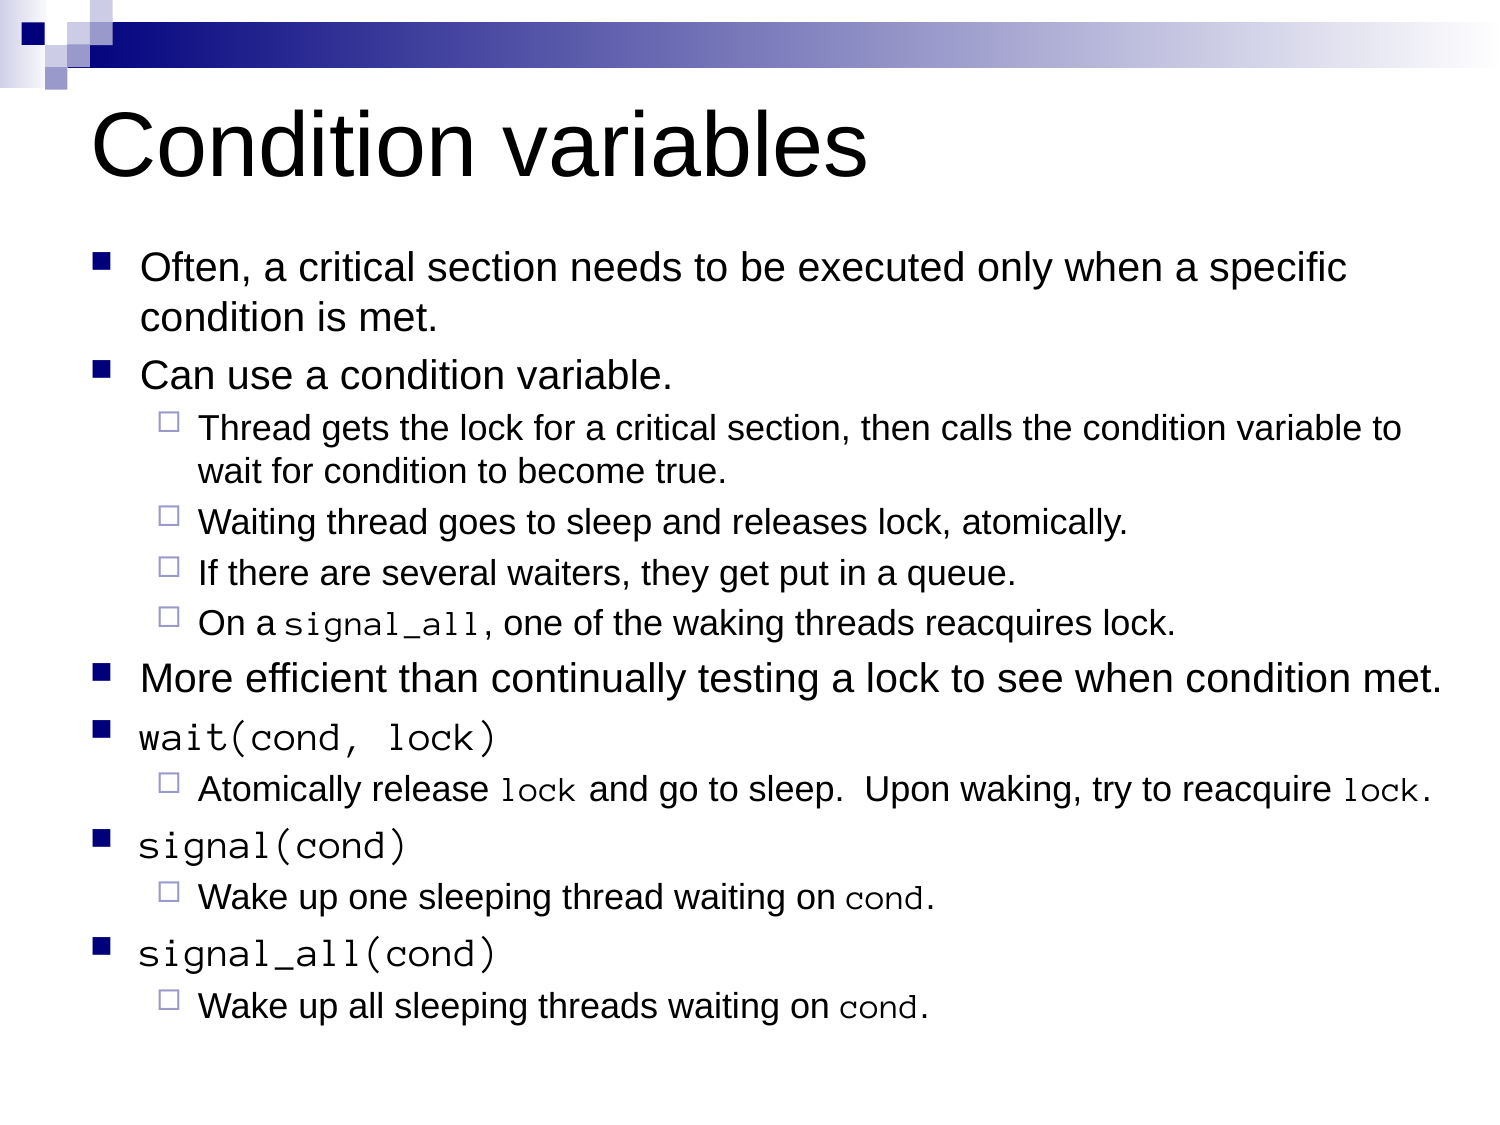

# Condition variables
Often, a critical section needs to be executed only when a specific condition is met.
Can use a condition variable.
Thread gets the lock for a critical section, then calls the condition variable to wait for condition to become true.
Waiting thread goes to sleep and releases lock, atomically.
If there are several waiters, they get put in a queue.
On a signal_all, one of the waking threads reacquires lock.
More efficient than continually testing a lock to see when condition met.
wait(cond, lock)
Atomically release lock and go to sleep.  Upon waking, try to reacquire lock.
signal(cond)
Wake up one sleeping thread waiting on cond.
signal_all(cond)
Wake up all sleeping threads waiting on cond.